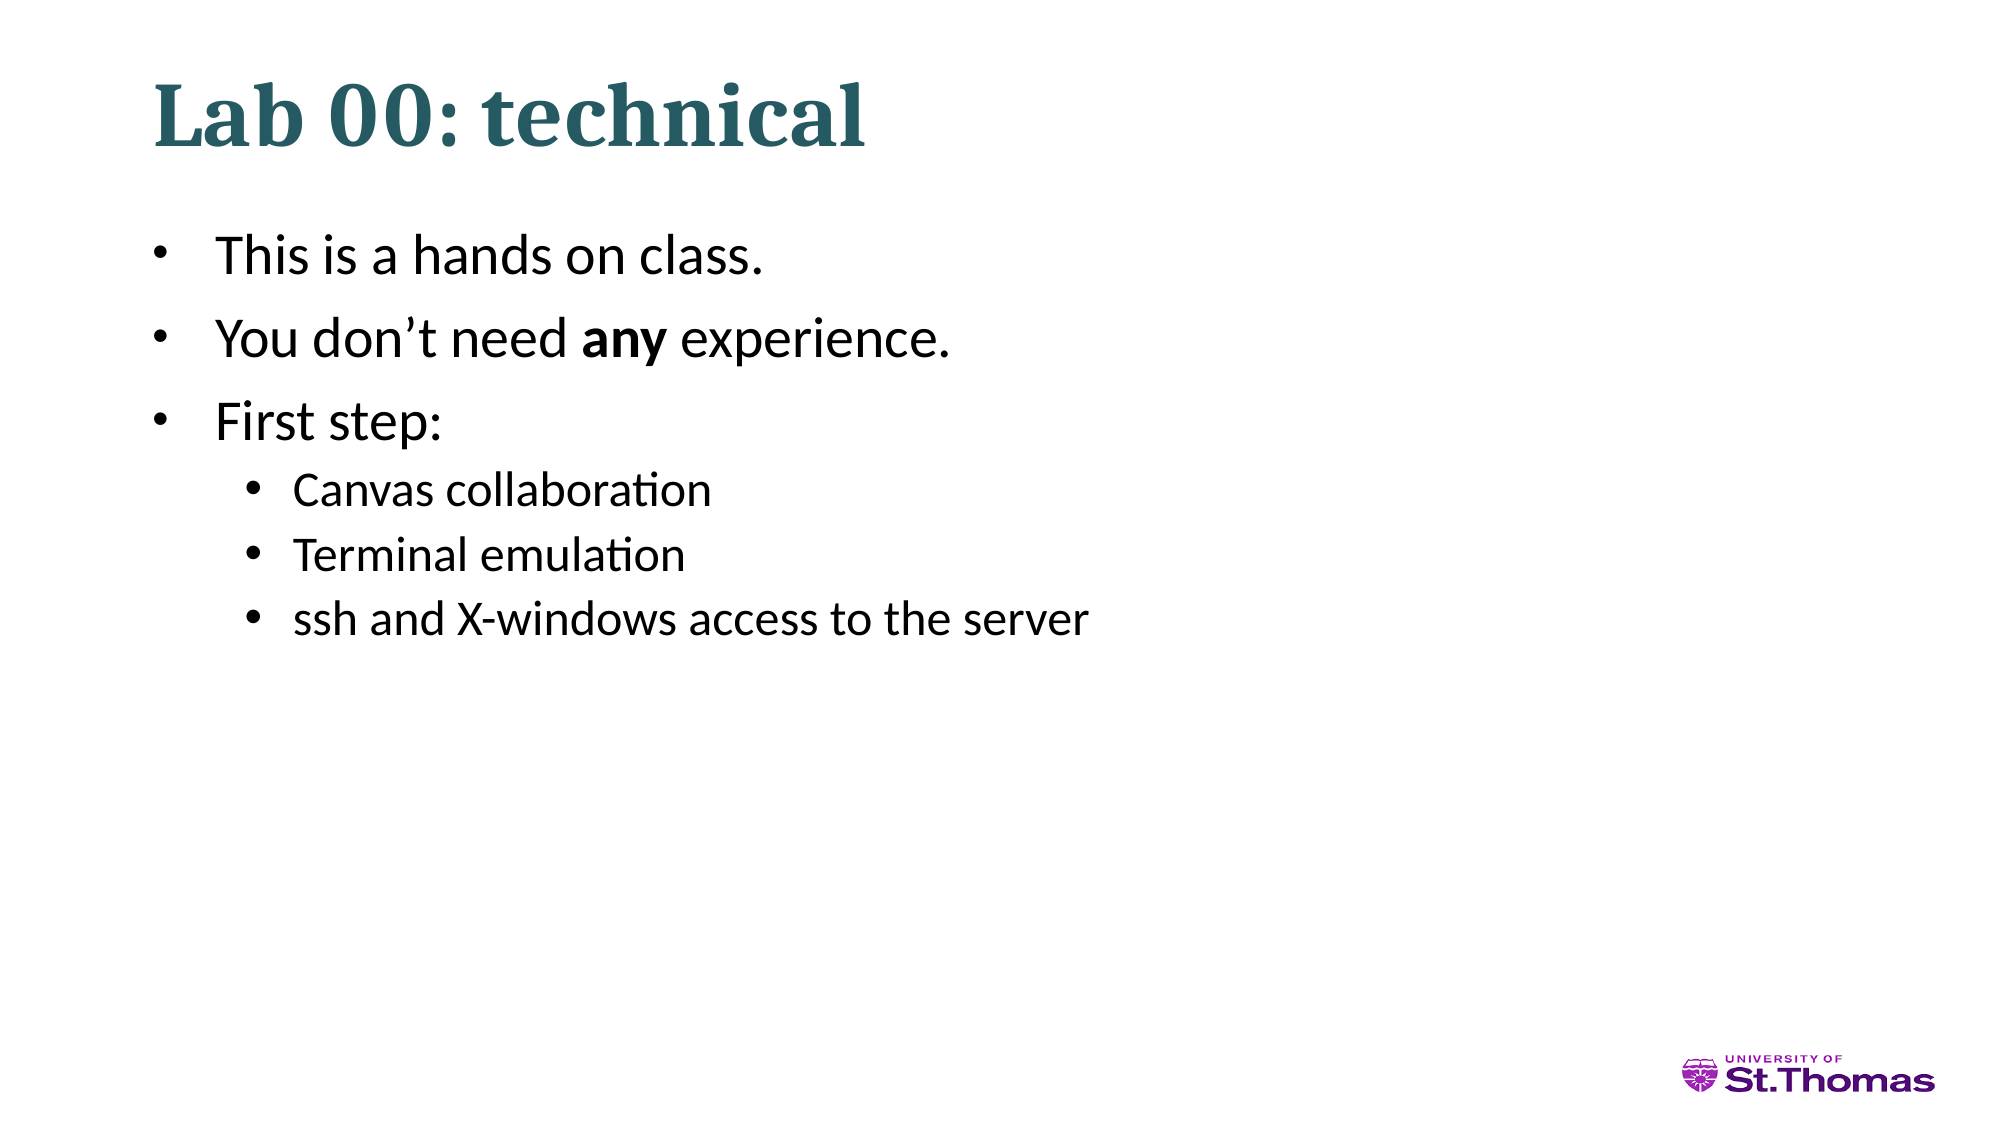

# Lab 00: technical
This is a hands on class.
You don’t need any experience.
First step:
Canvas collaboration
Terminal emulation
ssh and X-windows access to the server